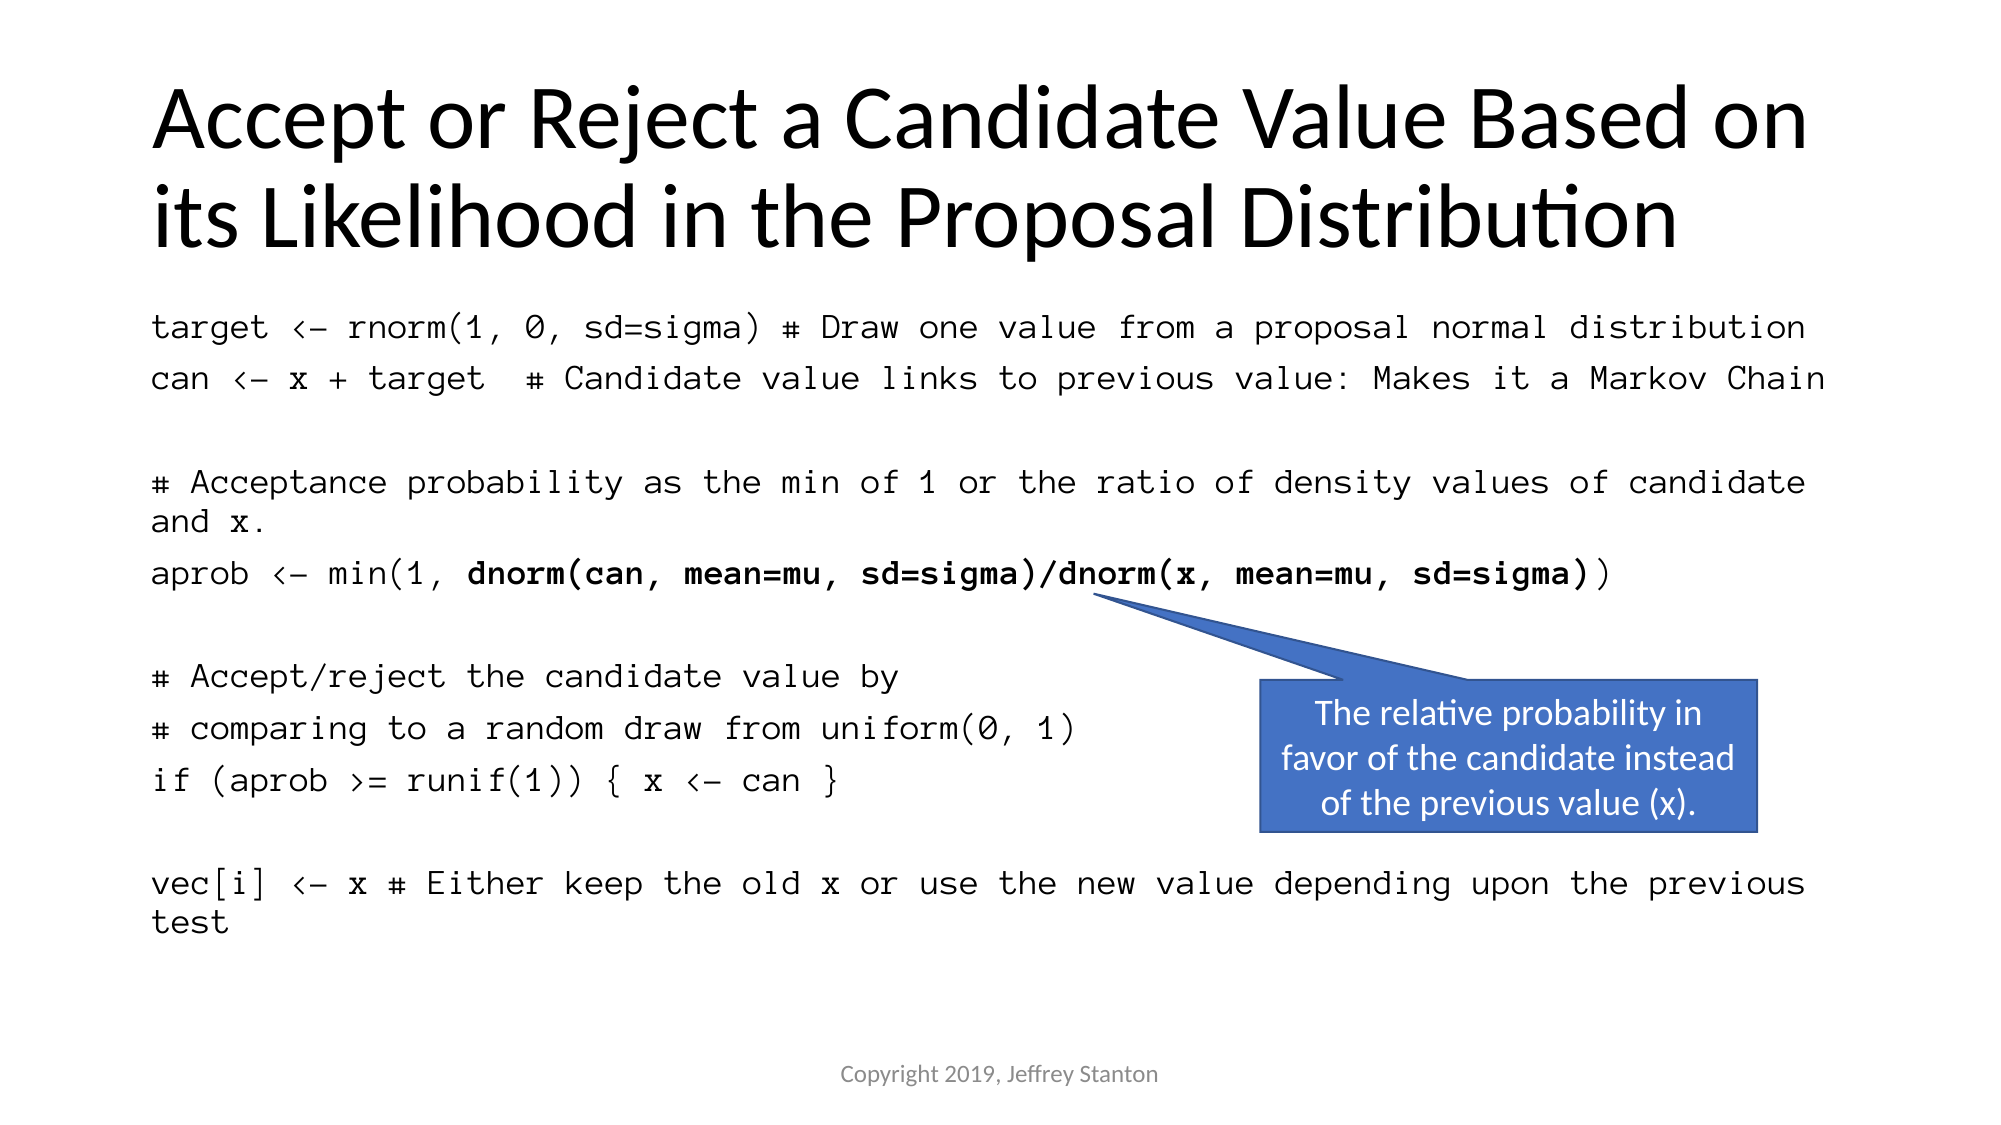

# Accept or Reject a Candidate Value Based on its Likelihood in the Proposal Distribution
target <- rnorm(1, 0, sd=sigma) # Draw one value from a proposal normal distribution
can <- x + target  # Candidate value links to previous value: Makes it a Markov Chain

# Acceptance probability as the min of 1 or the ratio of density values of candidate and x.
aprob <- min(1, dnorm(can, mean=mu, sd=sigma)/dnorm(x, mean=mu, sd=sigma))

# Accept/reject the candidate value by
# comparing to a random draw from uniform(0, 1)
if (aprob >= runif(1)) { x <- can }

vec[i] <- x # Either keep the old x or use the new value depending upon the previous test
The relative probability in favor of the candidate instead of the previous value (x).
Copyright 2019, Jeffrey Stanton